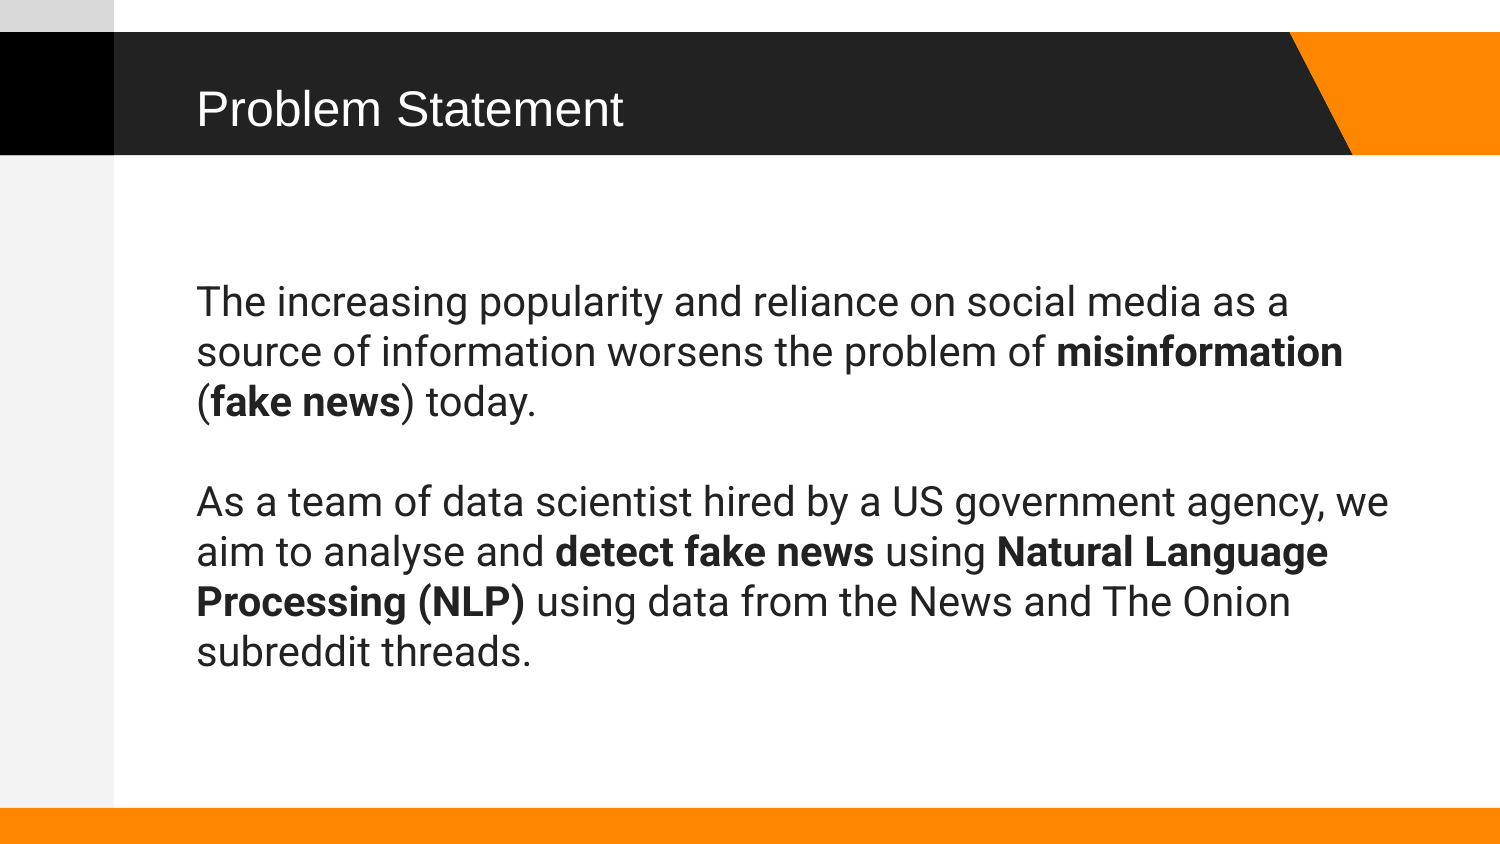

# Problem Statement

The increasing popularity and reliance on social media as a source of information worsens the problem of misinformation (fake news) today.

As a team of data scientist hired by a US government agency, we aim to analyse and detect fake news using Natural Language Processing (NLP) using data from the News and The Onion subreddit threads.